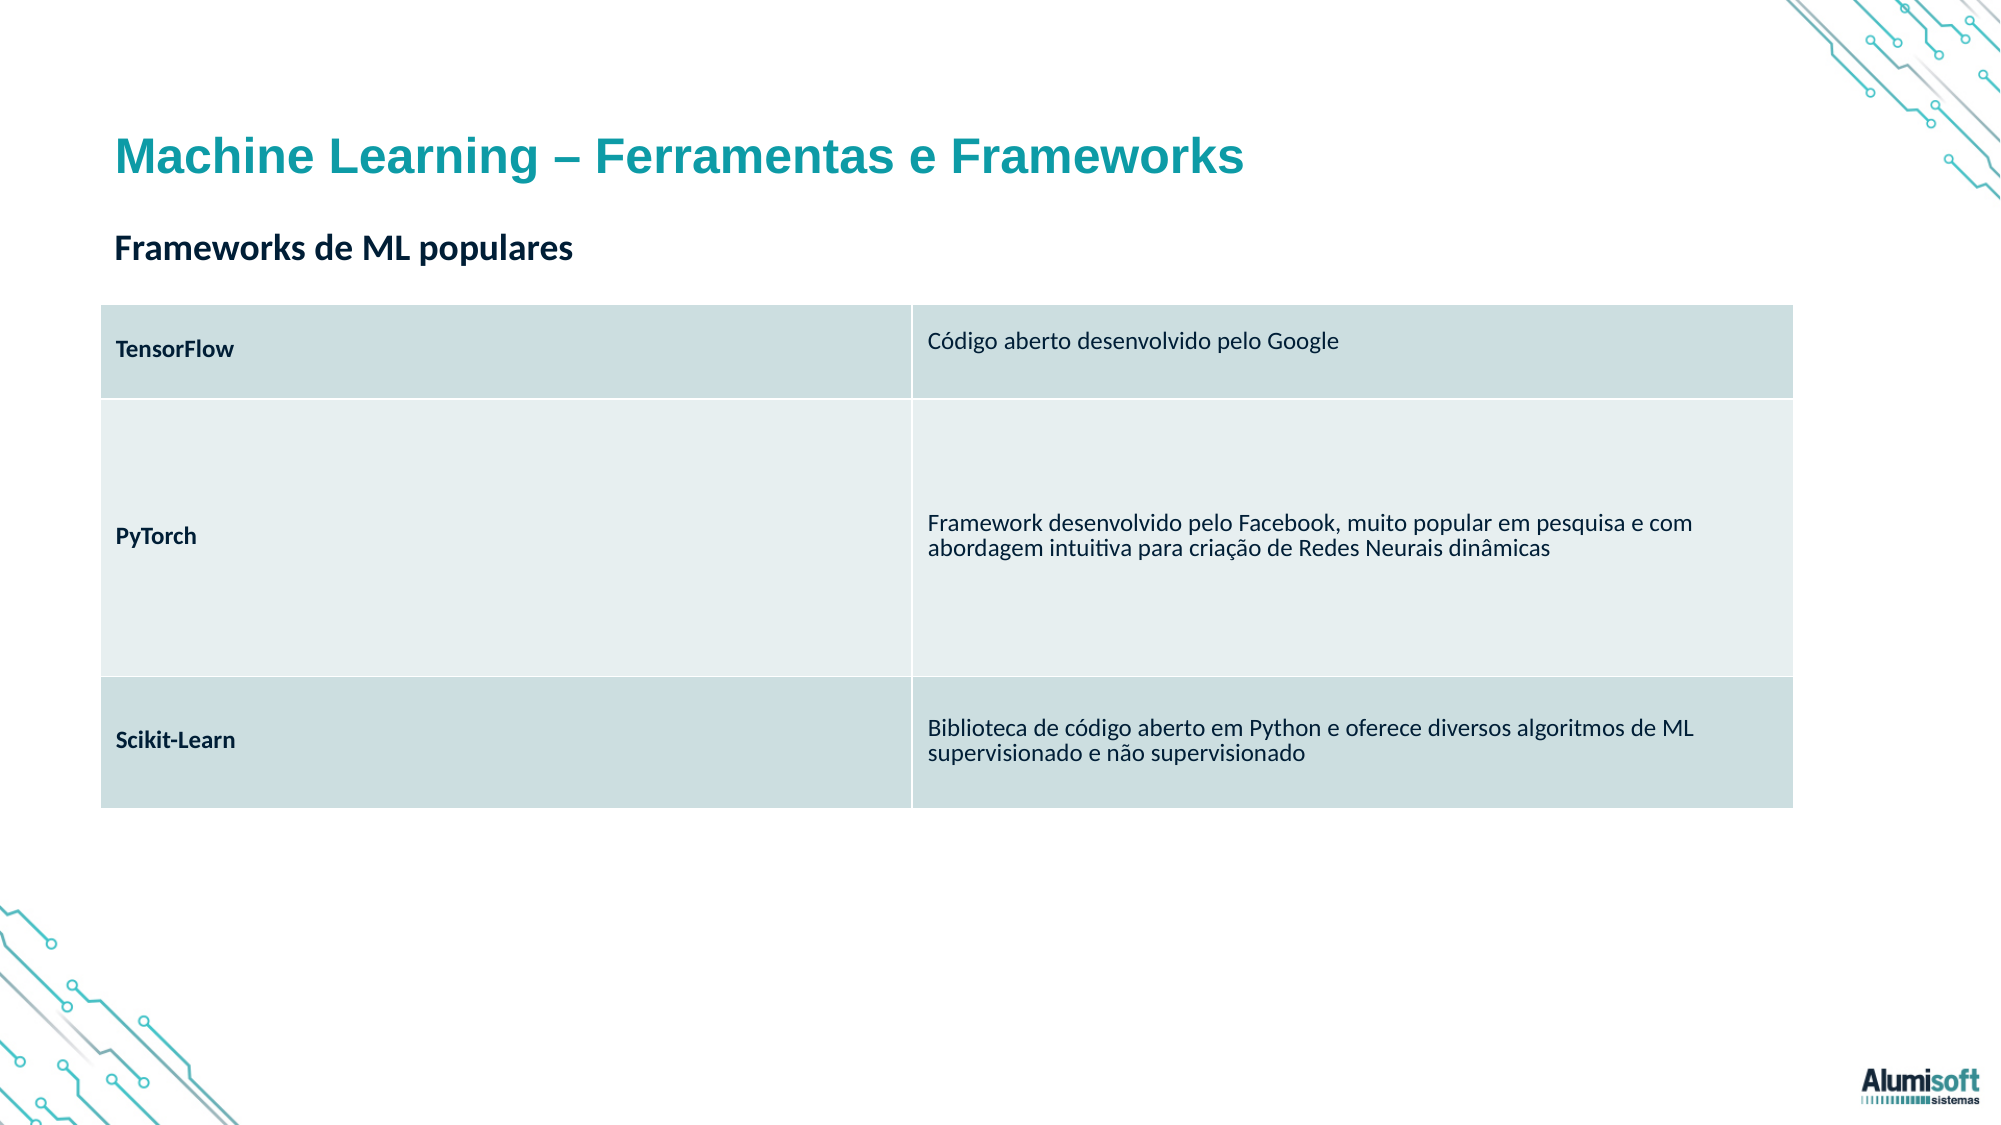

# Machine Learning – Ferramentas e Frameworks
Frameworks de ML populares

| TensorFlow | Código aberto desenvolvido pelo Google |
| --- | --- |
| PyTorch | Framework desenvolvido pelo Facebook, muito popular em pesquisa e com abordagem intuitiva para criação de Redes Neurais dinâmicas |
| Scikit-Learn | Biblioteca de código aberto em Python e oferece diversos algoritmos de ML supervisionado e não supervisionado |